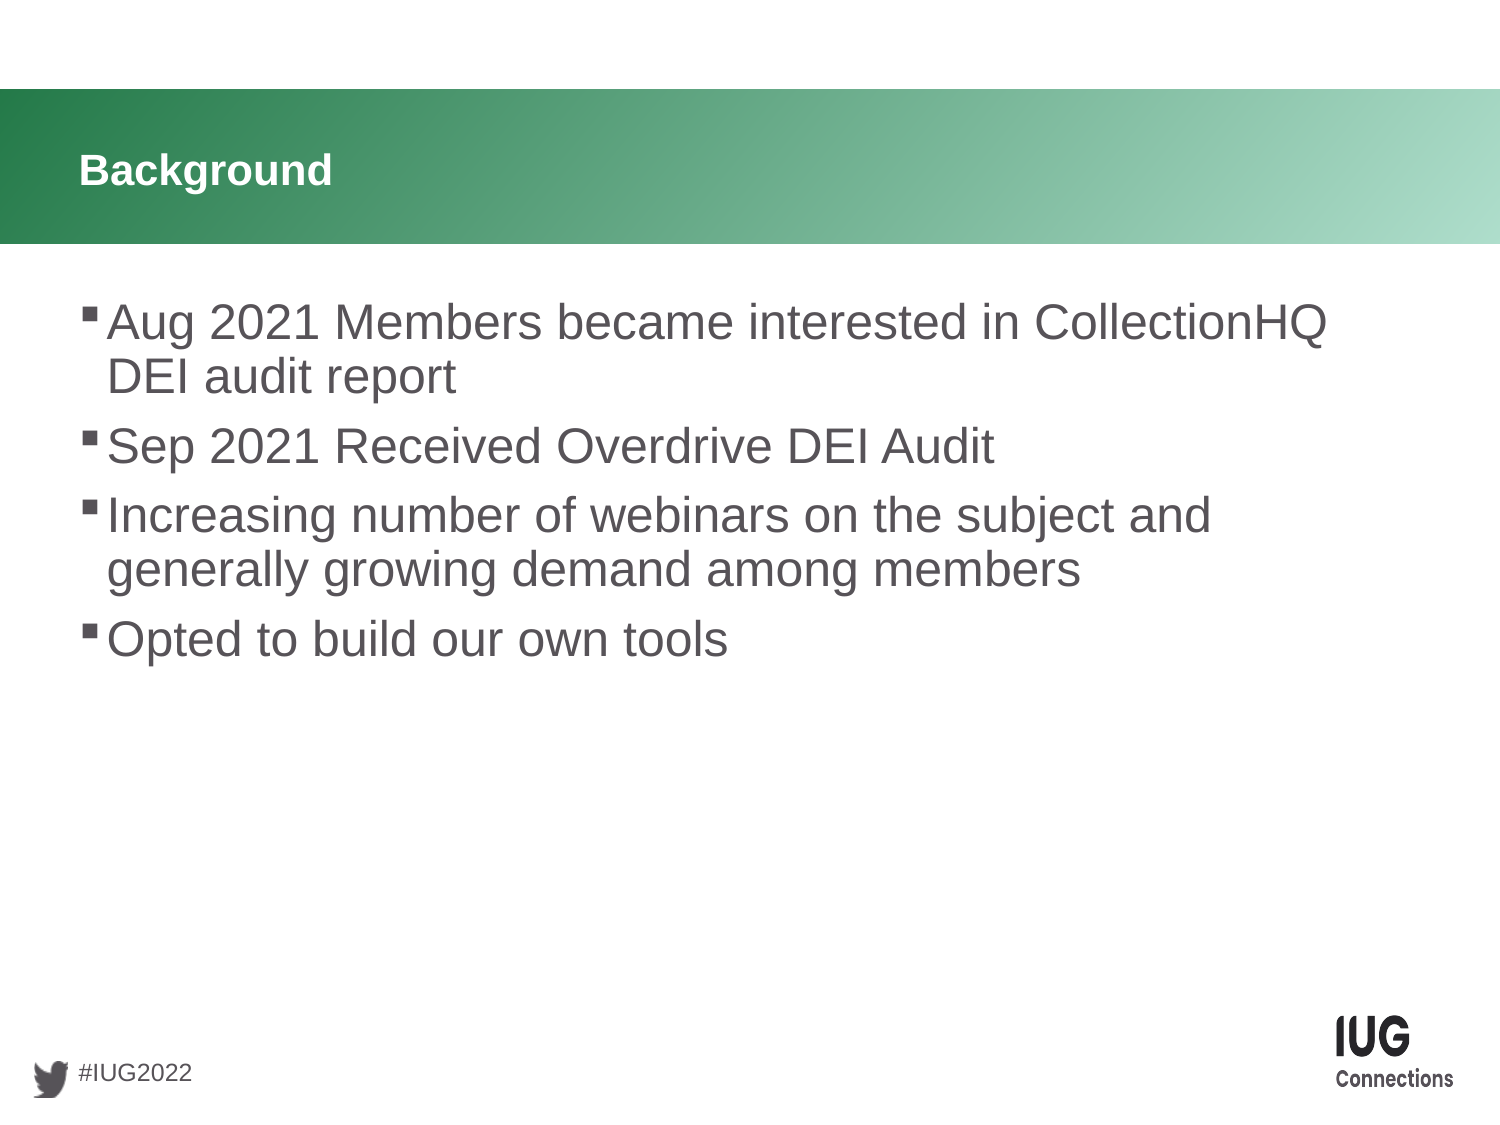

# Background
Aug 2021 Members became interested in CollectionHQ DEI audit report
Sep 2021 Received Overdrive DEI Audit
Increasing number of webinars on the subject and generally growing demand among members
Opted to build our own tools